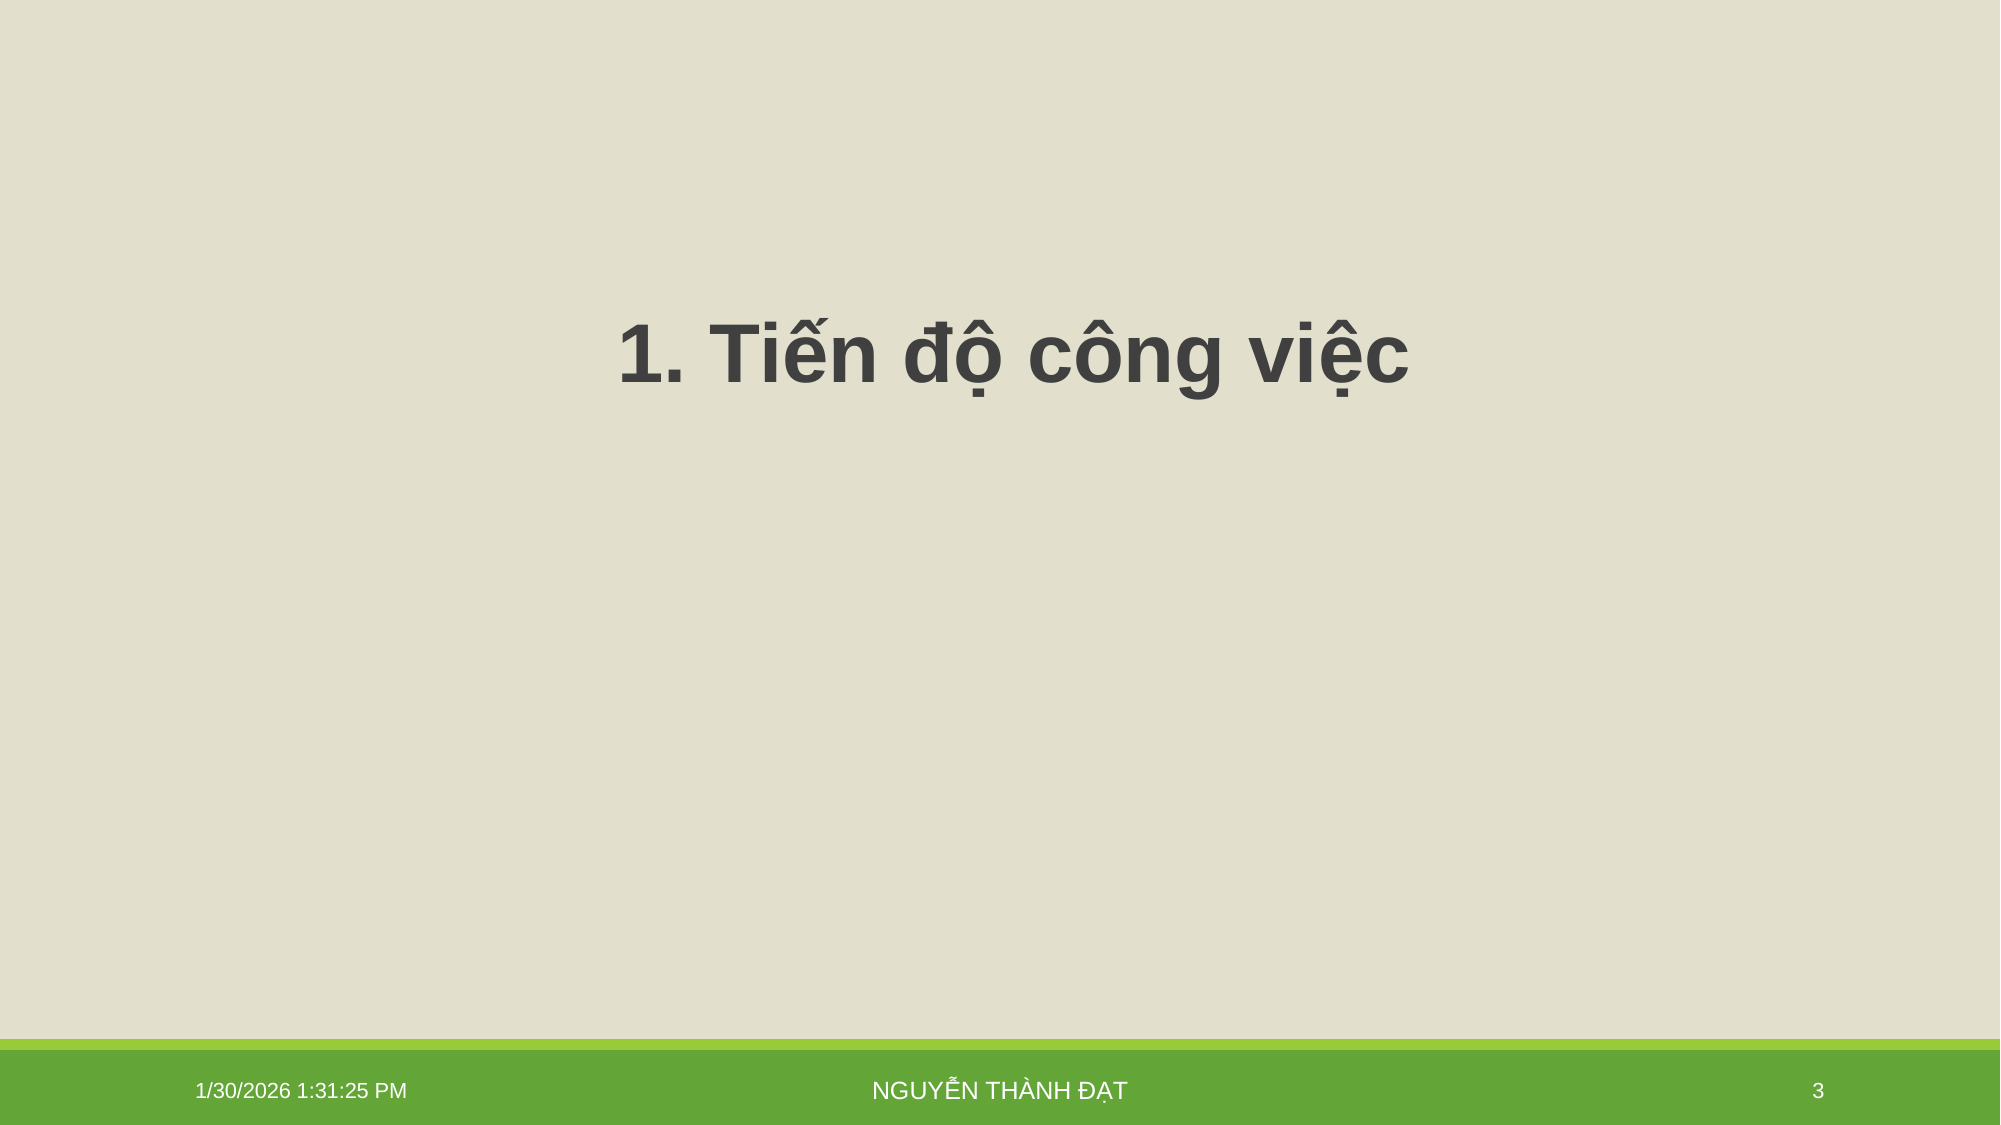

1. Tiến độ công việc
1/30/2026 1:31:25 PM
Nguyễn Thành Đạt
3